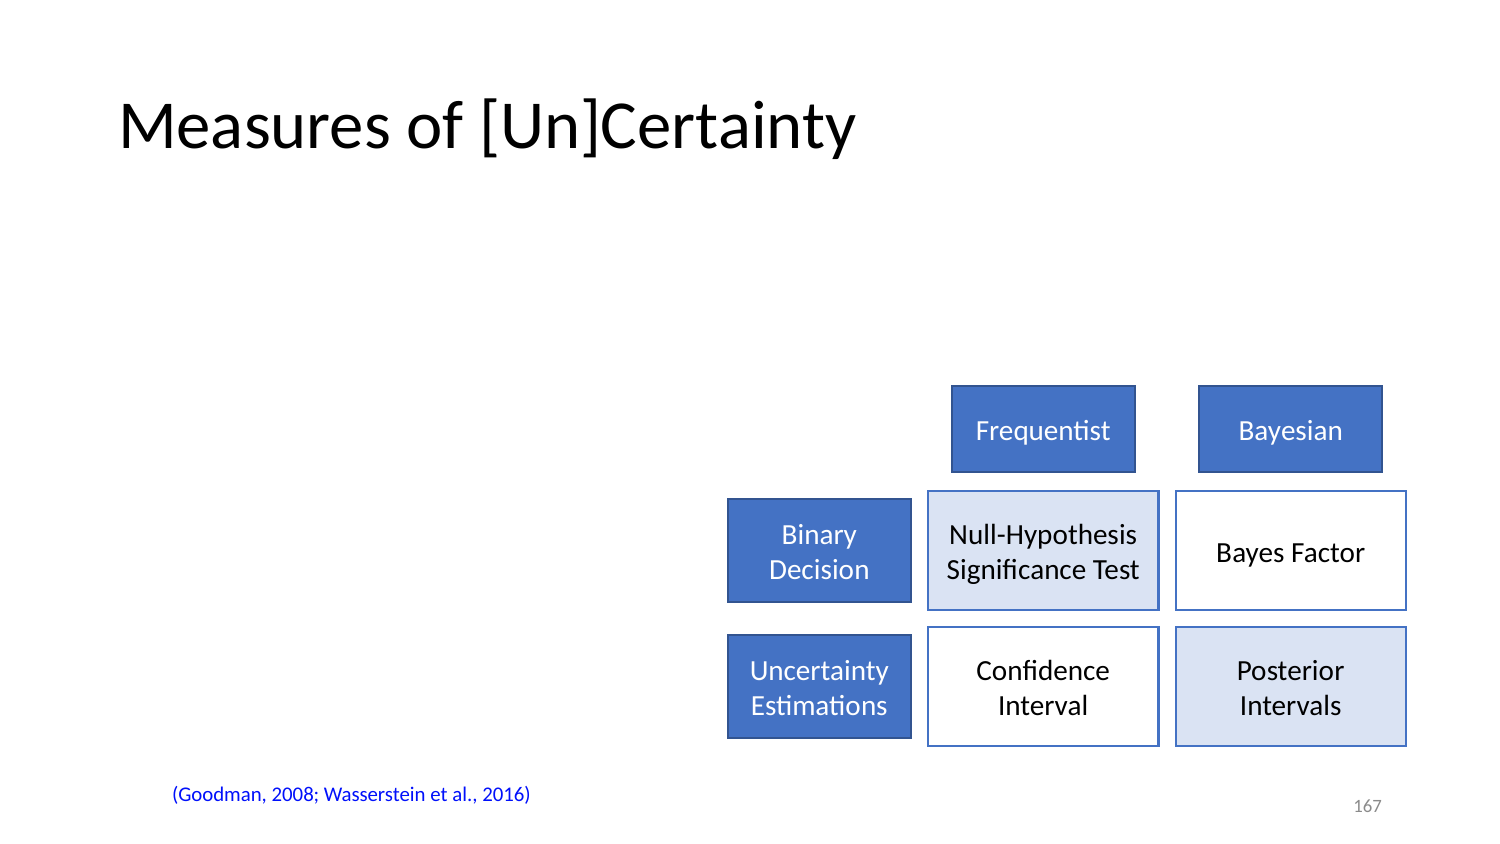

# Measures of [Un]Certainty

Frequentist
Bayesian
Null-Hypothesis Significance Test
Bayes Factor
Binary Decision
Confidence Interval
Posterior Intervals
Uncertainty Estimations
(Goodman, 2008; Wasserstein et al., 2016)
167